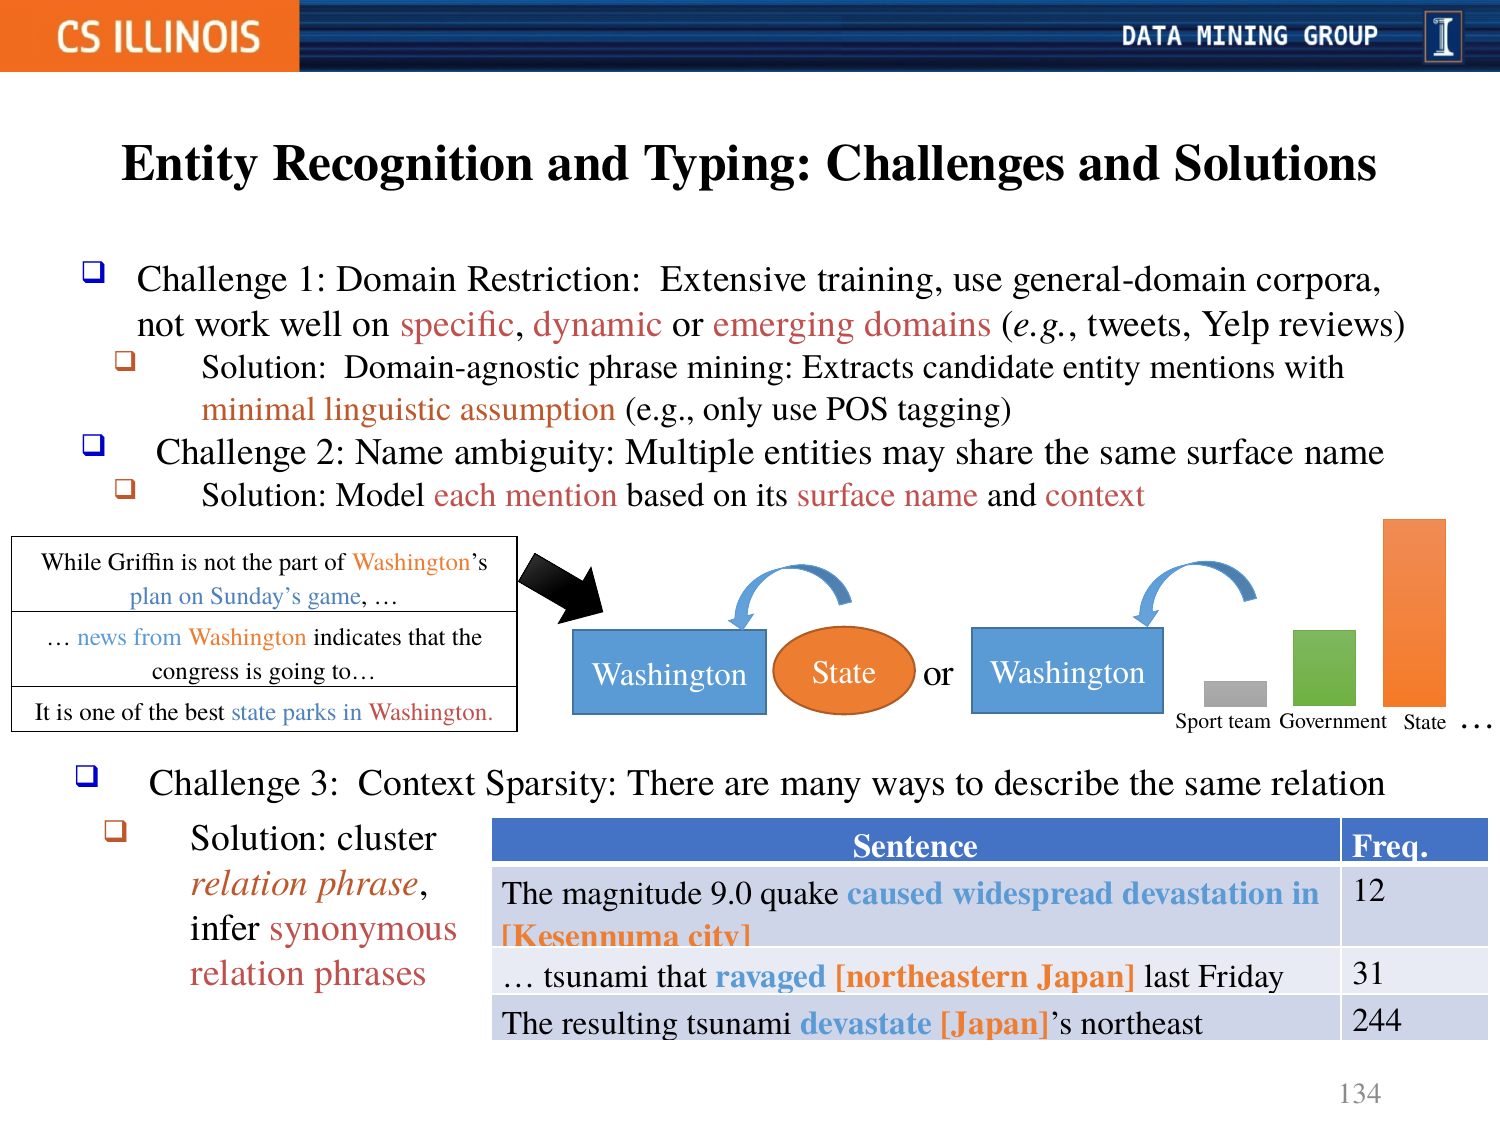

# Entity Recognition and Typing: Challenges and Solutions
Challenge 1: Domain Restriction:  Extensive training, use general-domain corpora, not work well on specific, dynamic or emerging domains (e.g., tweets, Yelp reviews)
Solution:  Domain-agnostic phrase mining: Extracts candidate entity mentions with minimal linguistic assumption (e.g., only use POS tagging)
Challenge 2: Name ambiguity: Multiple entities may share the same surface name
Solution: Model each mention based on its surface name and context

| While Griffin is not the part of Washington’s plan on Sunday’s game, … |
| --- |
| … news from Washington indicates that the congress is going to… |
| It is one of the best state parks in Washington. |

State
Washington
Washington

or

…
Sport team
Government
State
Challenge 3:  Context Sparsity: There are many ways to describe the same relation
Solution: cluster relation phrase, infer synonymous relation phrases
| Sentence | Freq. |
| --- | --- |
| The magnitude 9.0 quake caused widespread devastation in [Kesennuma city] | 12 |
| … tsunami that ravaged [northeastern Japan] last Friday | 31 |
| The resulting tsunami devastate [Japan]’s northeast | 244 |
134